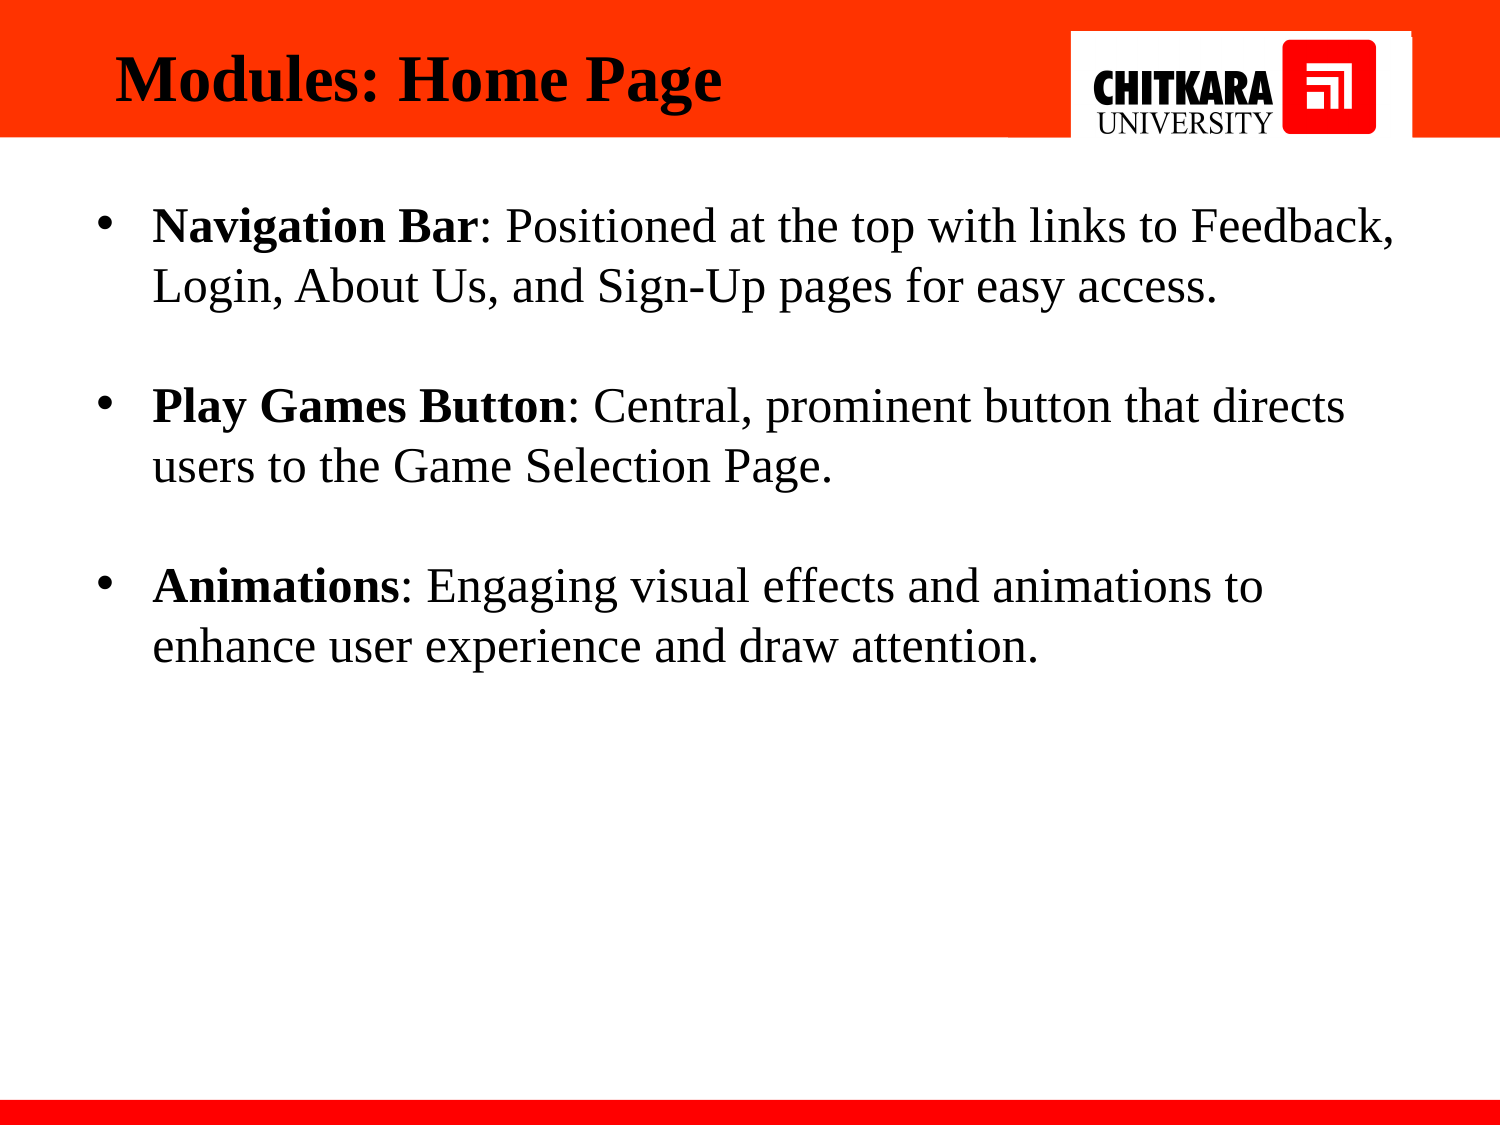

# Modules: Home Page
Navigation Bar: Positioned at the top with links to Feedback, Login, About Us, and Sign-Up pages for easy access.

Play Games Button: Central, prominent button that directs users to the Game Selection Page.

Animations: Engaging visual effects and animations to enhance user experience and draw attention.